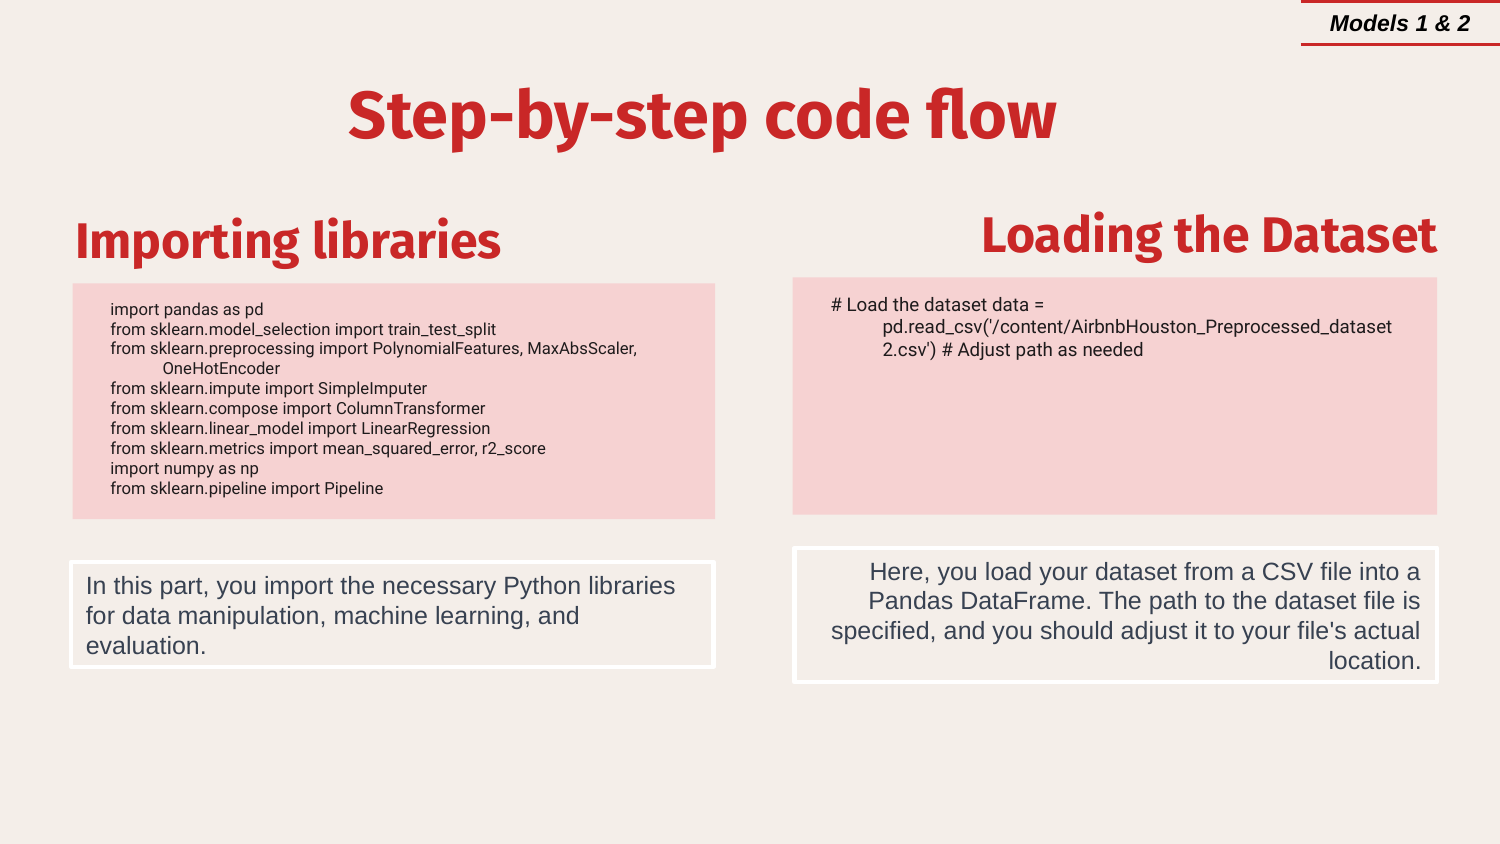

| Models 1 & 2 |
| --- |
# Step-by-step code flow
Importing libraries
Loading the Dataset

# Load the dataset data = pd.read_csv('/content/AirbnbHouston_Preprocessed_dataset 2.csv') # Adjust path as needed
import pandas as pd
from sklearn.model_selection import train_test_split
from sklearn.preprocessing import PolynomialFeatures, MaxAbsScaler, OneHotEncoder
from sklearn.impute import SimpleImputer
from sklearn.compose import ColumnTransformer
from sklearn.linear_model import LinearRegression
from sklearn.metrics import mean_squared_error, r2_score
import numpy as np
from sklearn.pipeline import Pipeline

Here, you load your dataset from a CSV file into a Pandas DataFrame. The path to the dataset file is specified, and you should adjust it to your file's actual location.
In this part, you import the necessary Python libraries for data manipulation, machine learning, and evaluation.